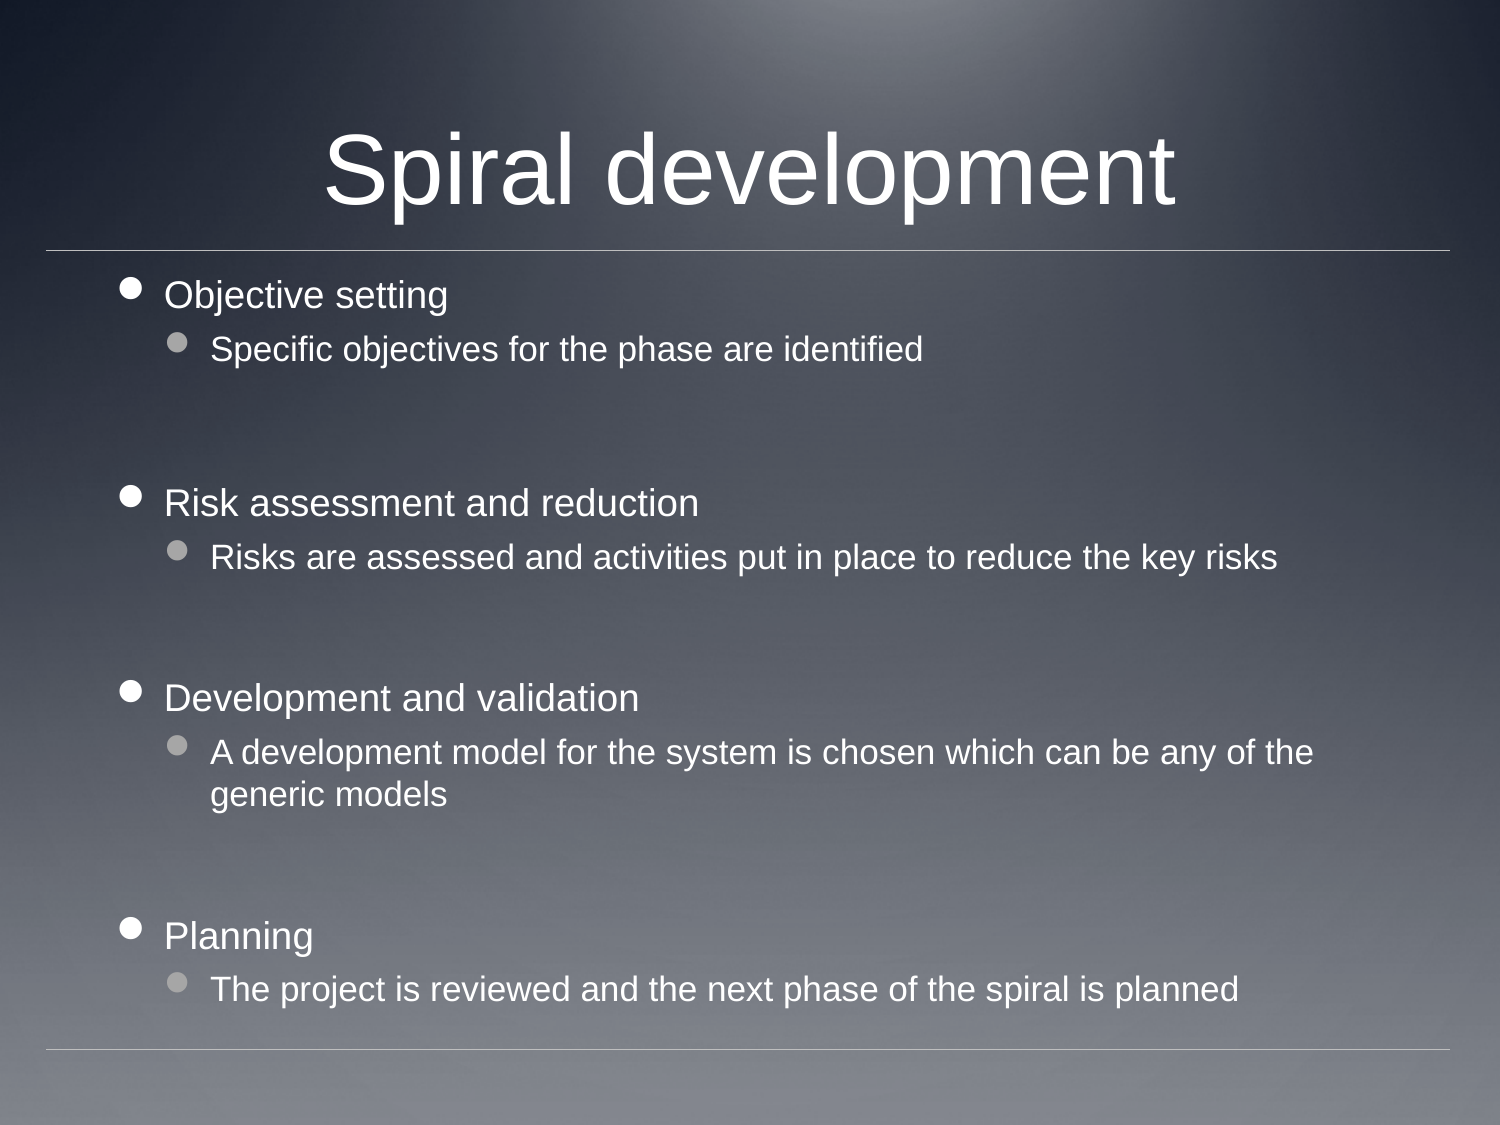

# Spiral development
Objective setting
Specific objectives for the phase are identified

Risk assessment and reduction
Risks are assessed and activities put in place to reduce the key risks

Development and validation
A development model for the system is chosen which can be any of the generic models

Planning
The project is reviewed and the next phase of the spiral is planned